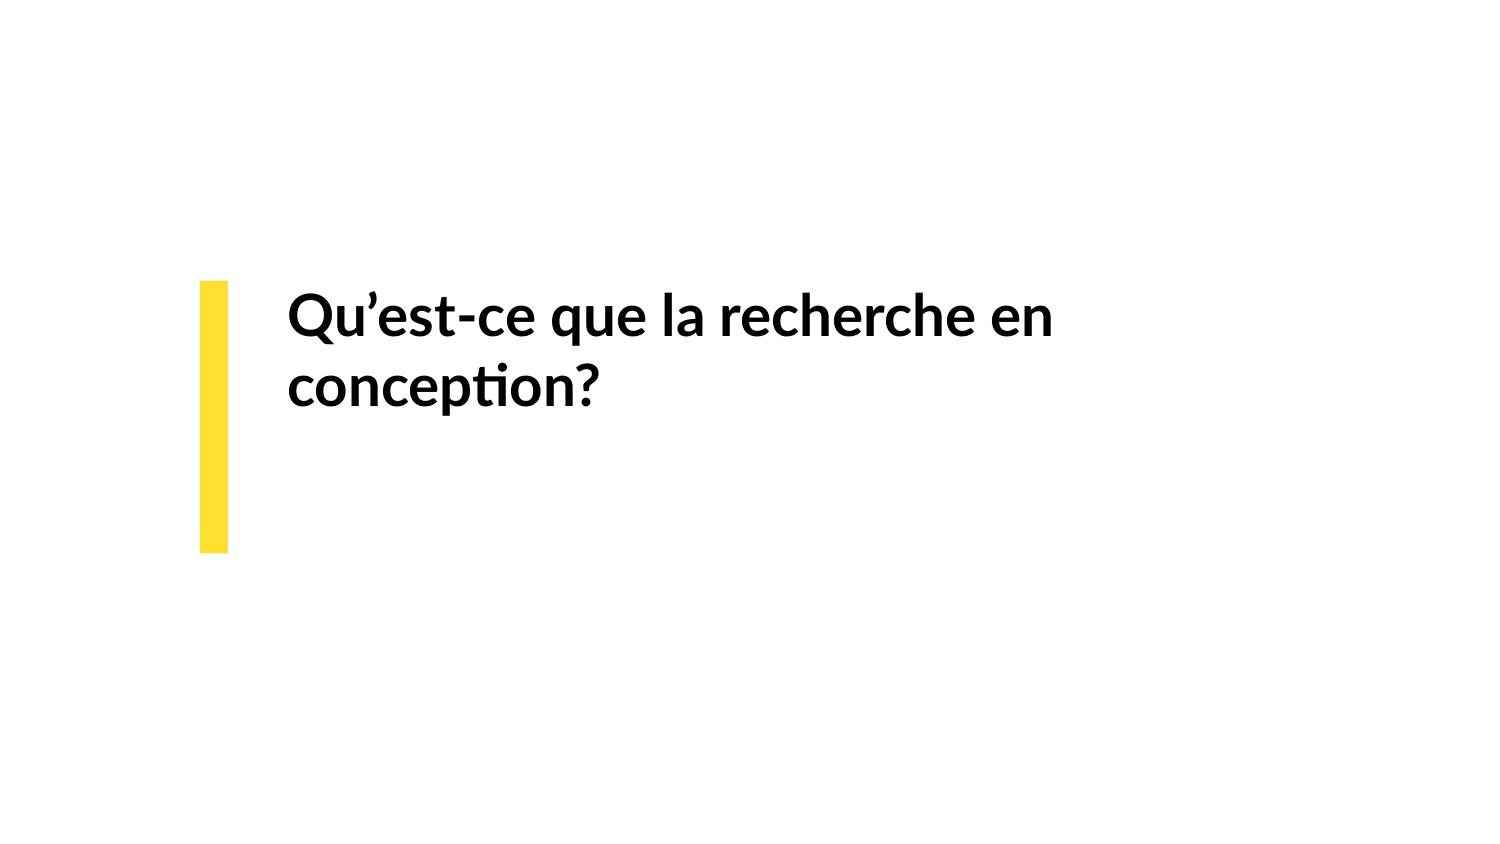

# Qu’est-ce que la recherche en conception?